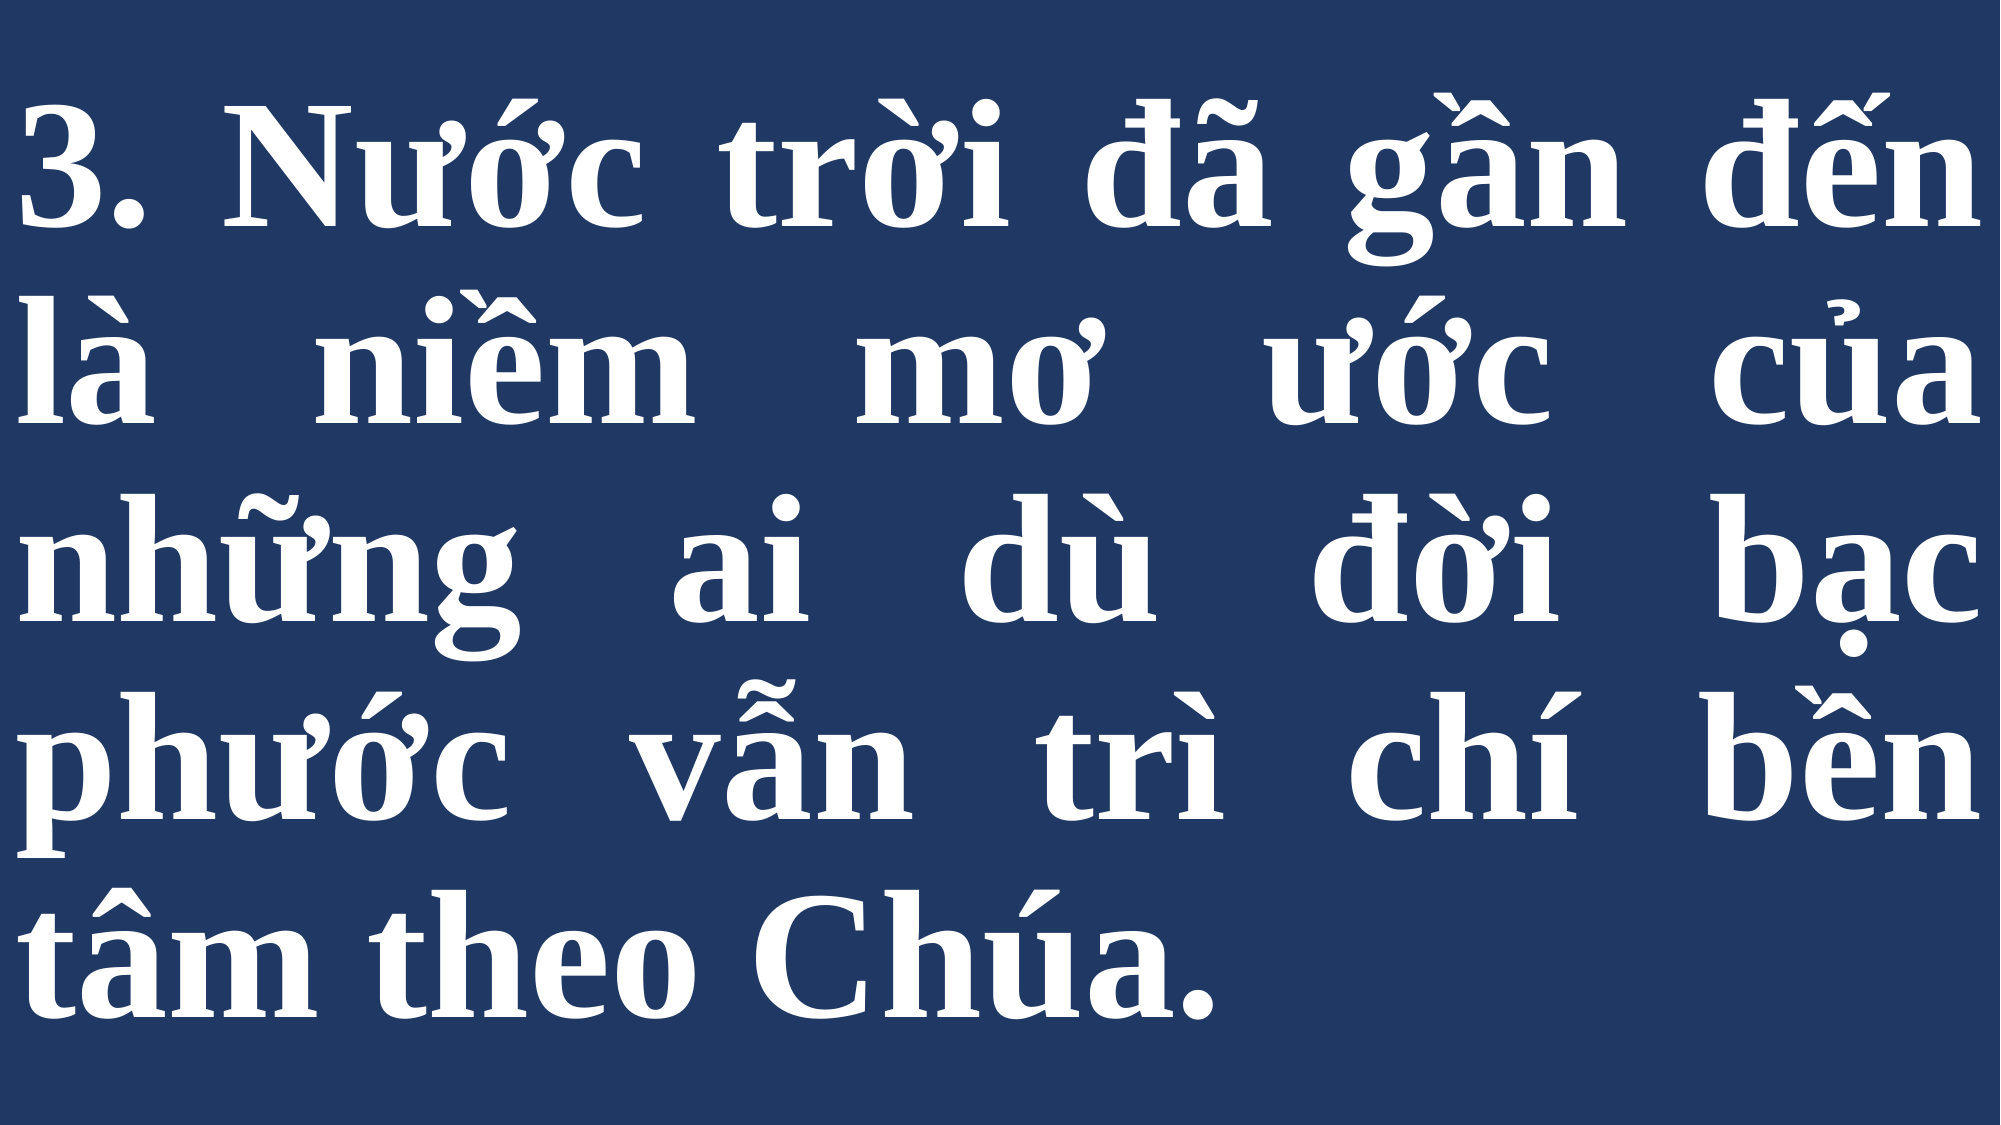

# 3. Nước trời đã gần đến là niềm mơ ước của những ai dù đời bạc phước vẫn trì chí bền tâm theo Chúa.